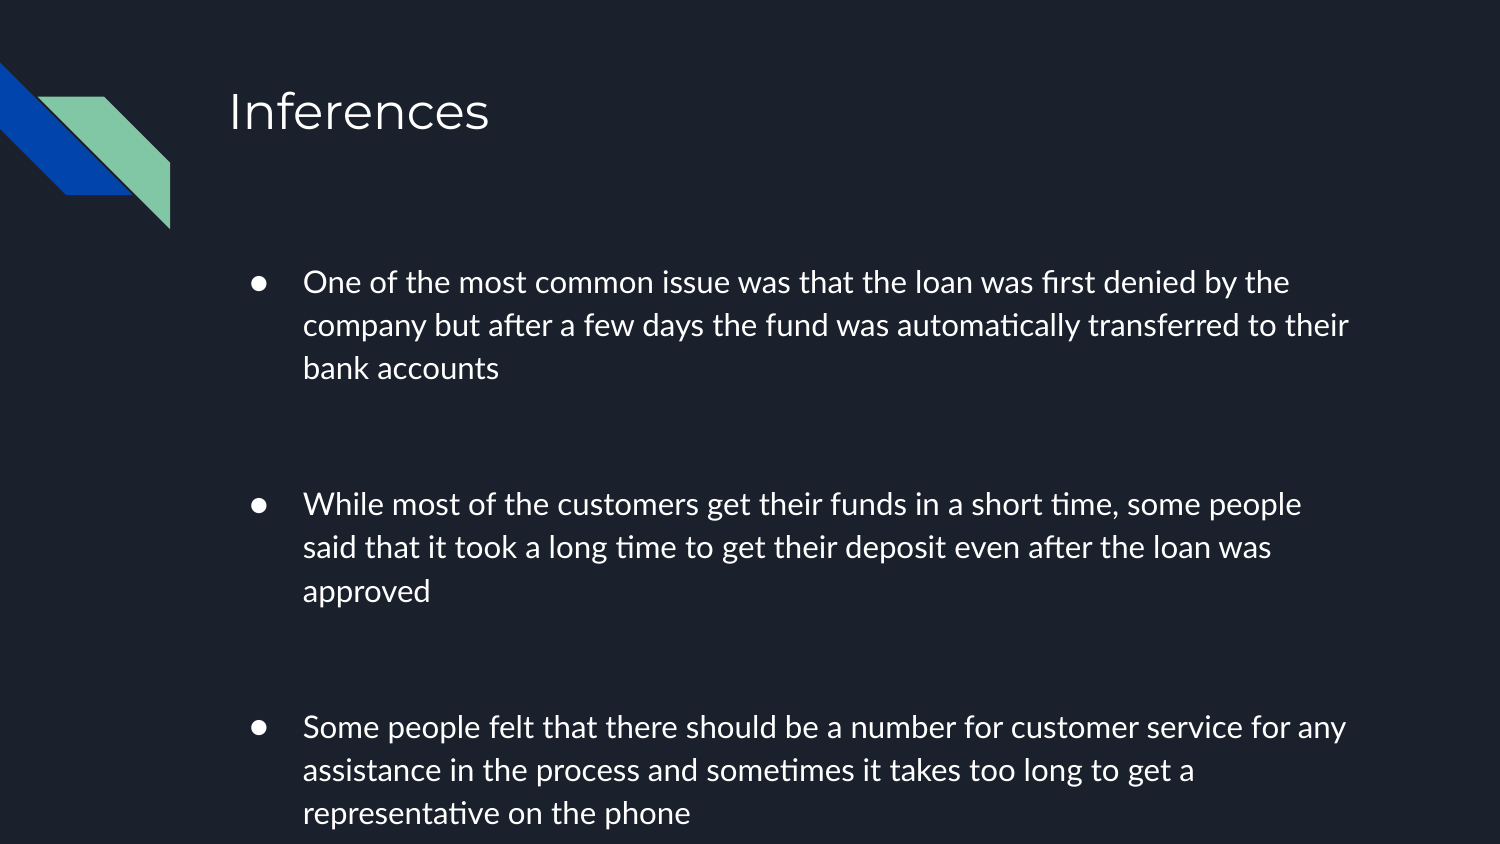

# Inferences
One of the most common issue was that the loan was first denied by the company but after a few days the fund was automatically transferred to their bank accounts

While most of the customers get their funds in a short time, some people said that it took a long time to get their deposit even after the loan was approved

Some people felt that there should be a number for customer service for any assistance in the process and sometimes it takes too long to get a representative on the phone